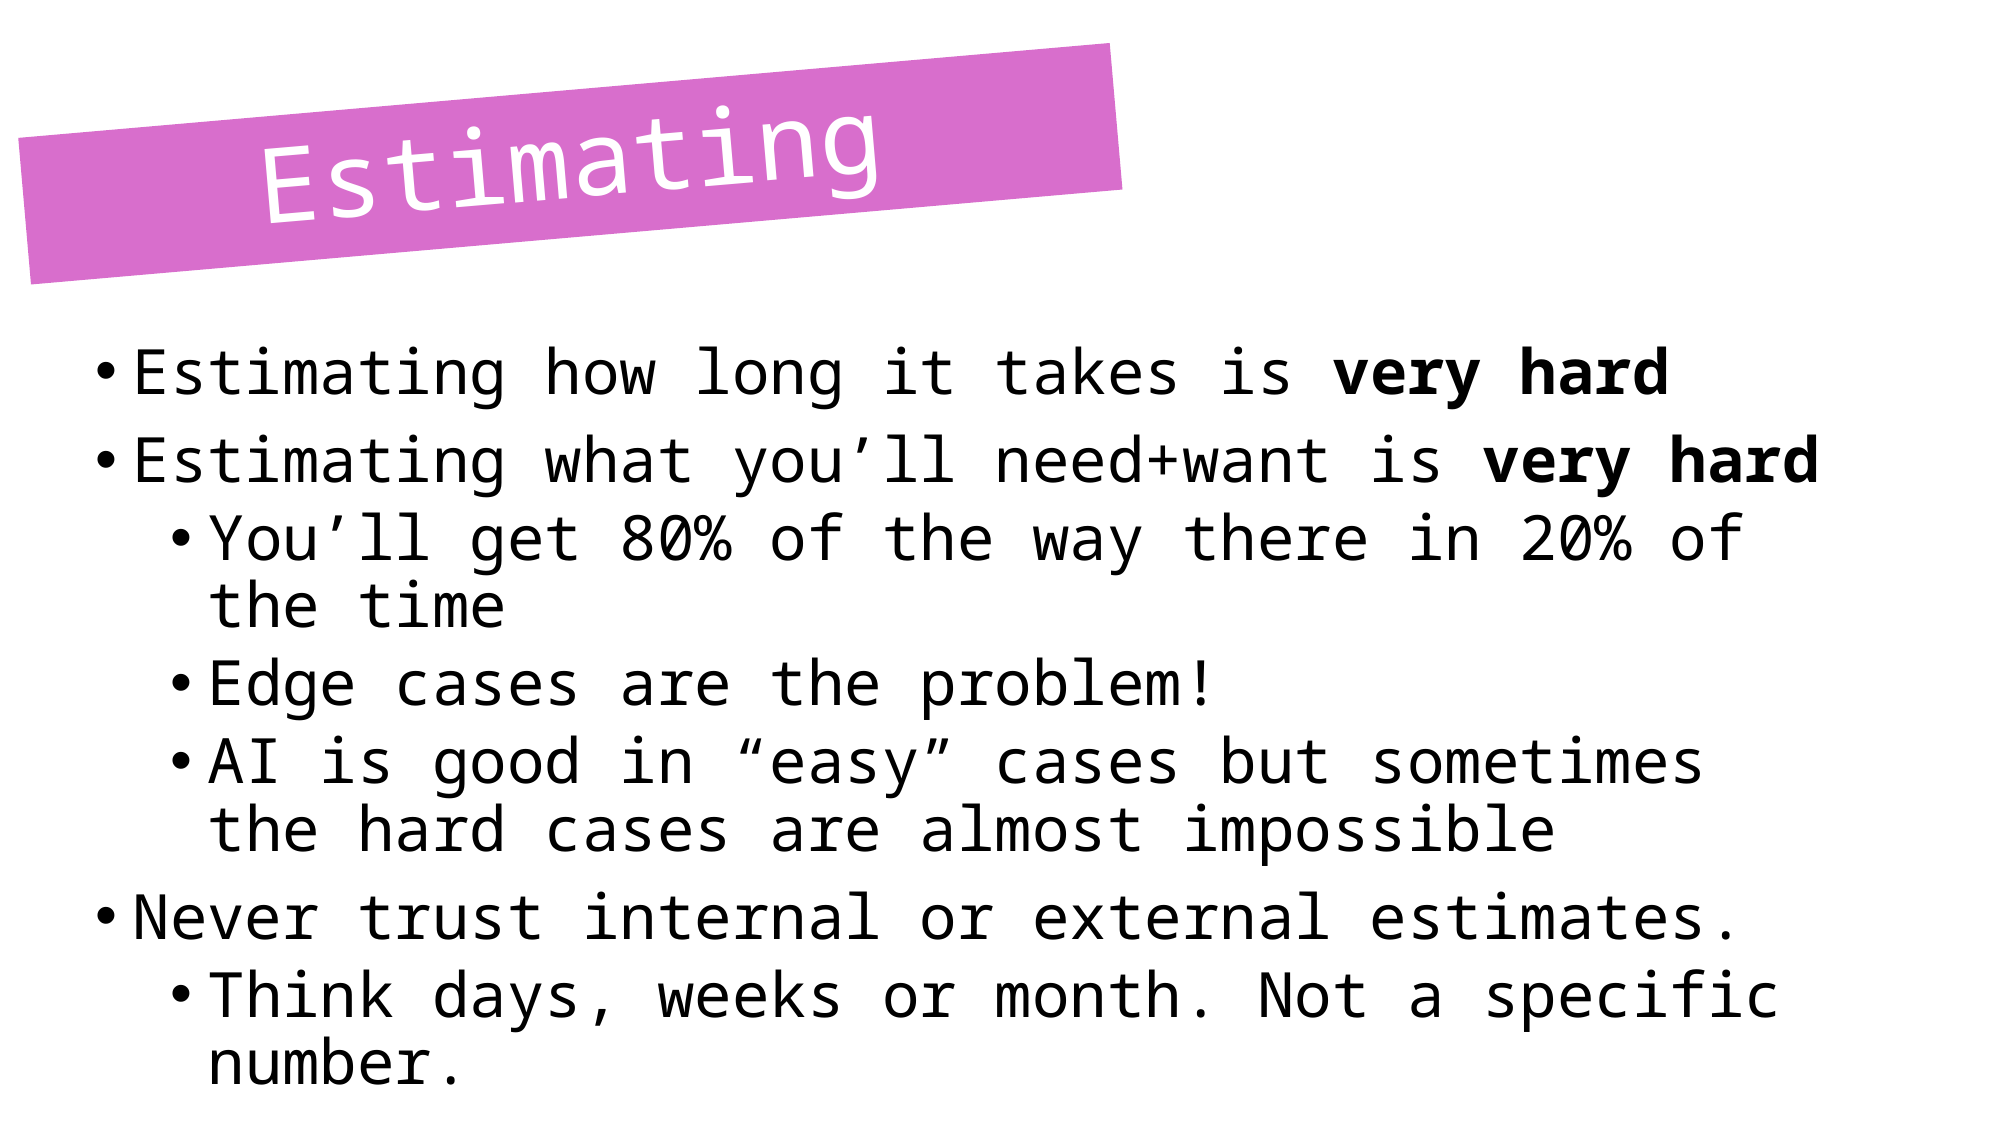

# Estimating
Estimating how long it takes is very hard
Estimating what you’ll need+want is very hard
You’ll get 80% of the way there in 20% of the time
Edge cases are the problem!
AI is good in “easy” cases but sometimes the hard cases are almost impossible
Never trust internal or external estimates.
Think days, weeks or month. Not a specific number.